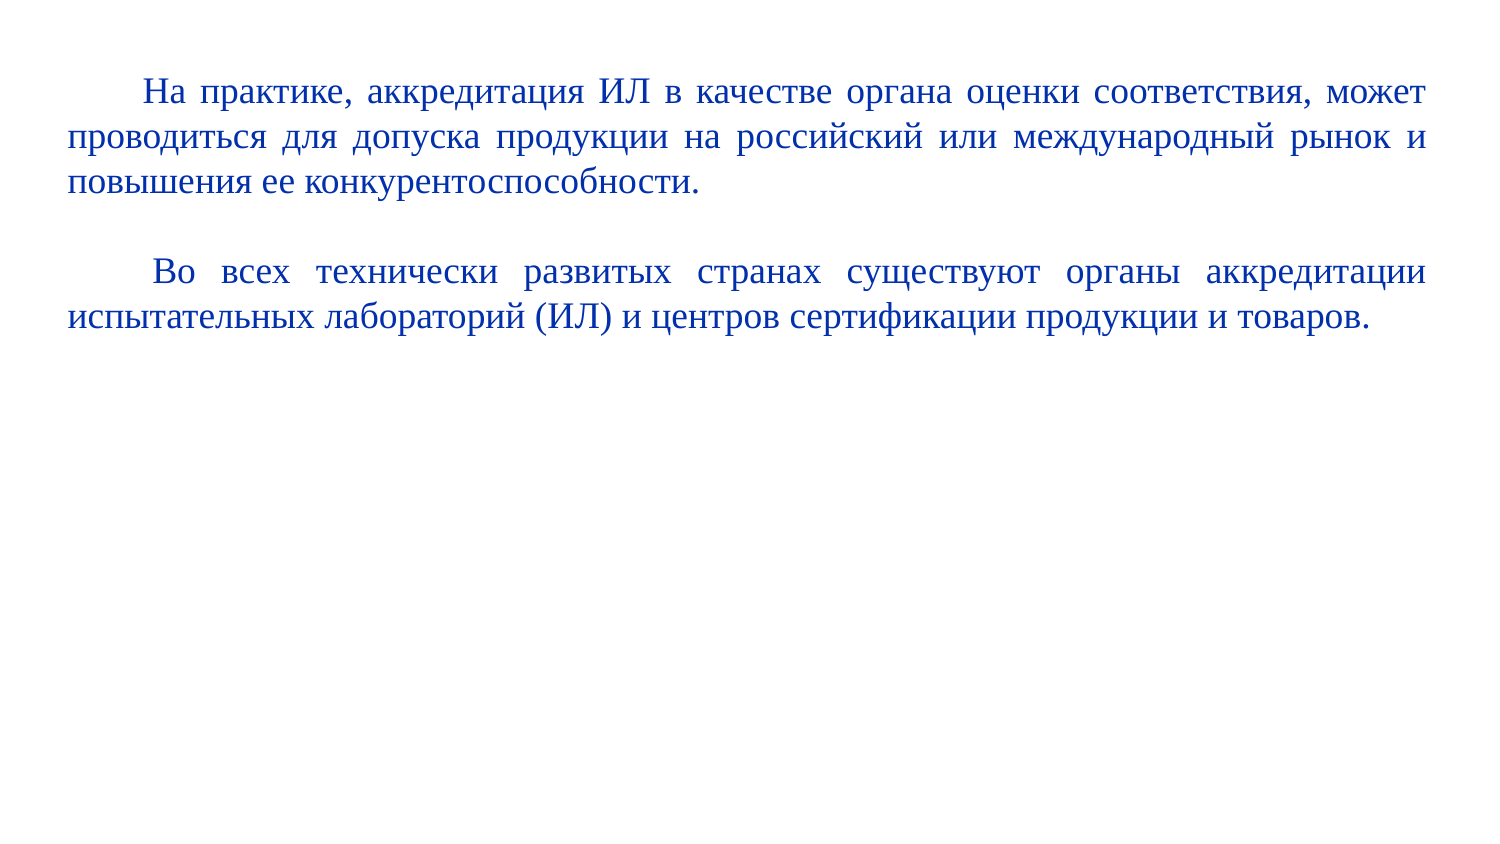

На практике, аккредитация ИЛ в качестве органа оценки соответствия, может проводиться для допуска продукции на российский или международный рынок и повышения ее конкурентоспособности.

 Во всех технически развитых странах существуют органы аккредитации испытательных лабораторий (ИЛ) и центров сертификации продукции и товаров.